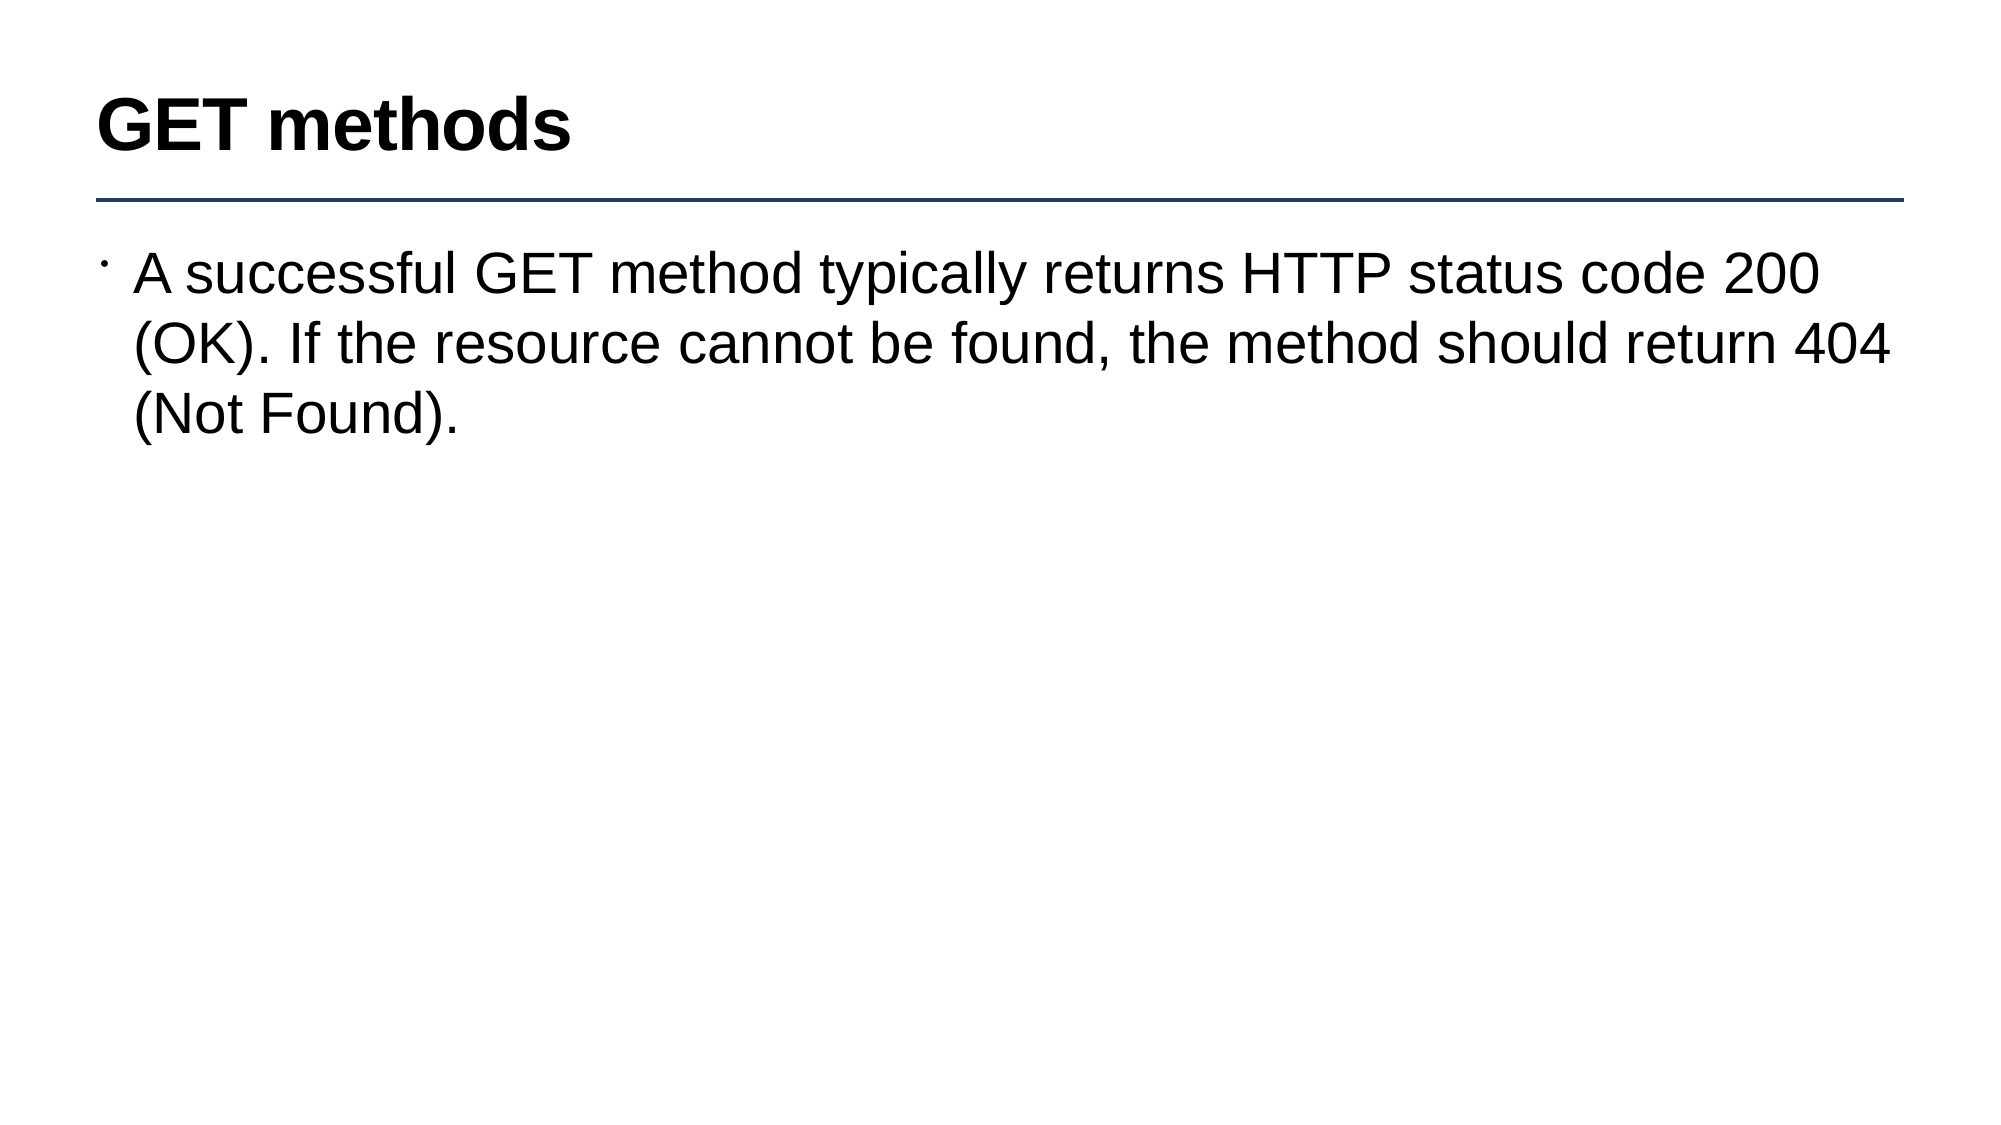

# GET methods
A successful GET method typically returns HTTP status code 200 (OK). If the resource cannot be found, the method should return 404 (Not Found).